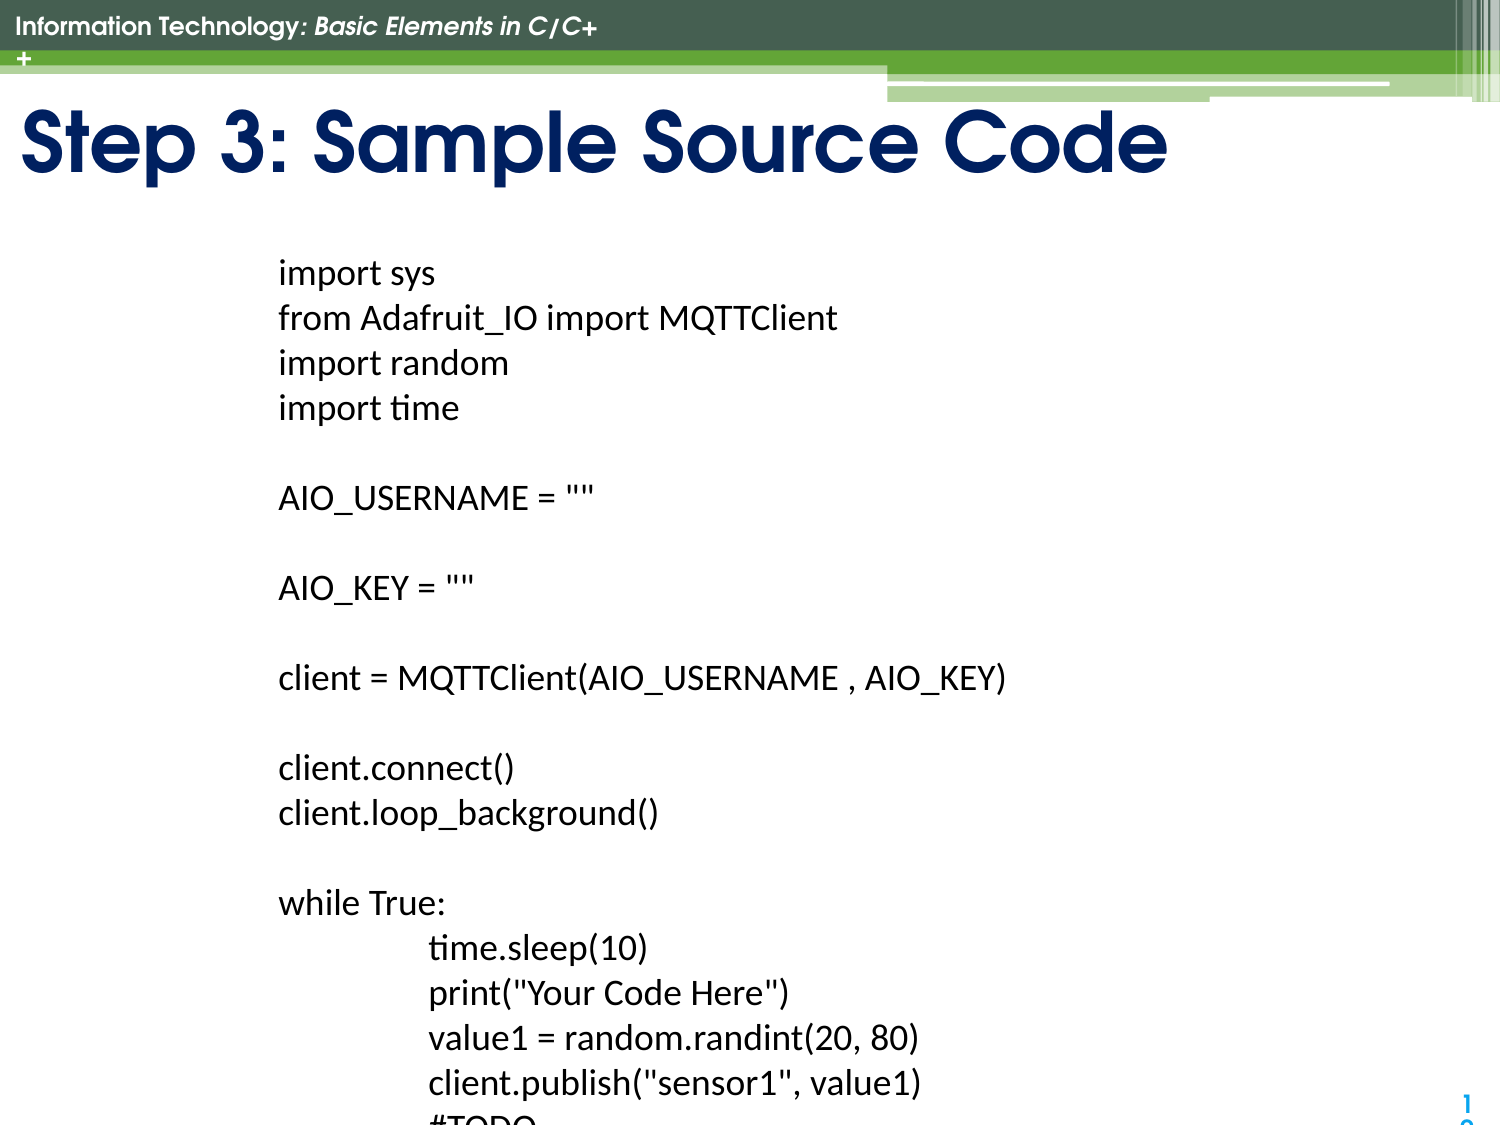

# Step 3: Sample Source Code
import sys
from Adafruit_IO import MQTTClient
import random
import time

AIO_USERNAME = ""

AIO_KEY = ""

client = MQTTClient(AIO_USERNAME , AIO_KEY)

client.connect()
client.loop_background()

while True:
	time.sleep(10)
	print("Your Code Here")
	value1 = random.randint(20, 80)
	client.publish("sensor1", value1)
	#TODO